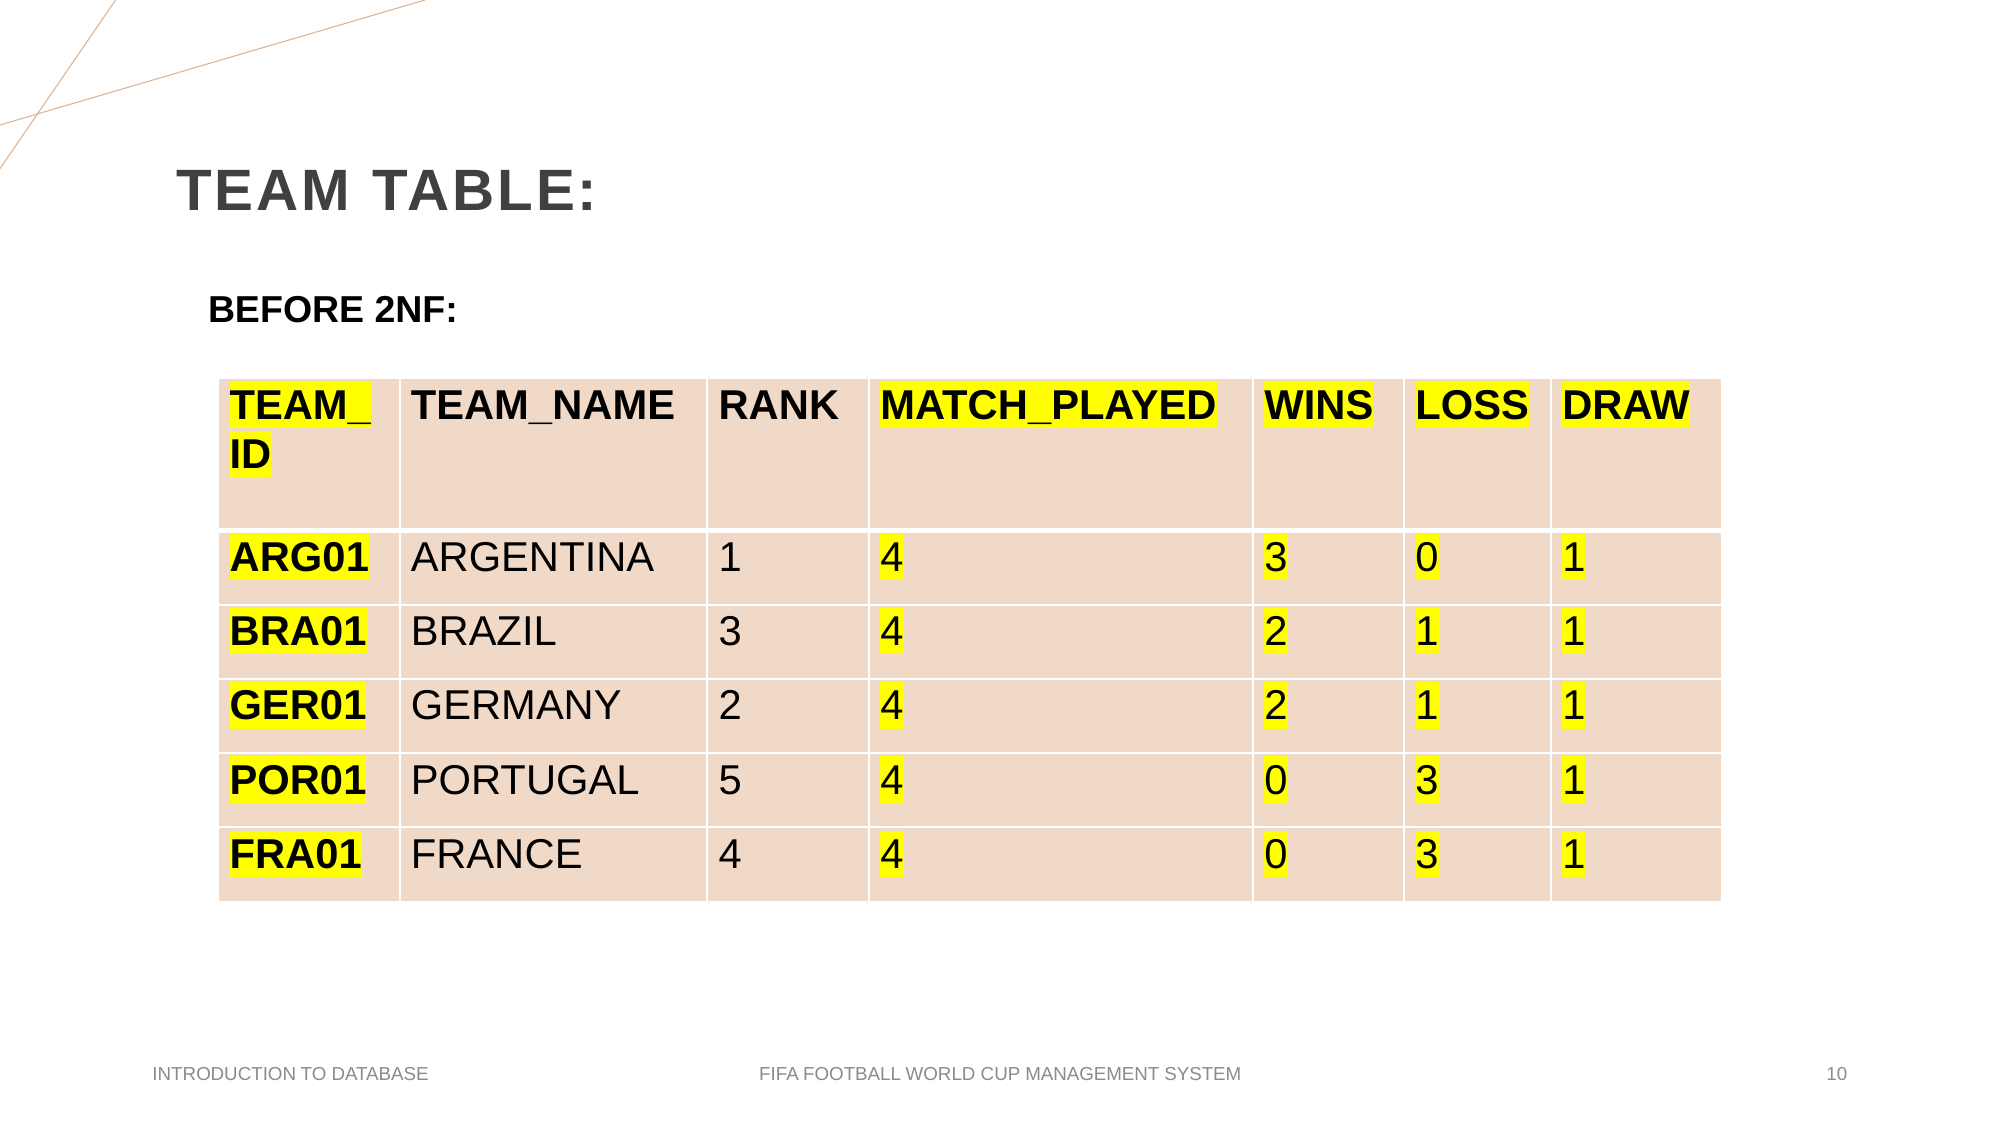

# Team TABLE:
BEFORE 2NF:
| TEAM\_ ID | TEAM\_NAME | RANK | MATCH\_PLAYED | WINS | LOSS | DRAW |
| --- | --- | --- | --- | --- | --- | --- |
| ARG01 | ARGENTINA | 1 | 4 | 3 | 0 | 1 |
| BRA01 | BRAZIL | 3 | 4 | 2 | 1 | 1 |
| GER01 | GERMANY | 2 | 4 | 2 | 1 | 1 |
| POR01 | PORTUGAL | 5 | 4 | 0 | 3 | 1 |
| FRA01 | FRANCE | 4 | 4 | 0 | 3 | 1 |
INTRODUCTION TO DATABASE
FIFA FOOTBALL WORLD CUP MANAGEMENT SYSTEM
10